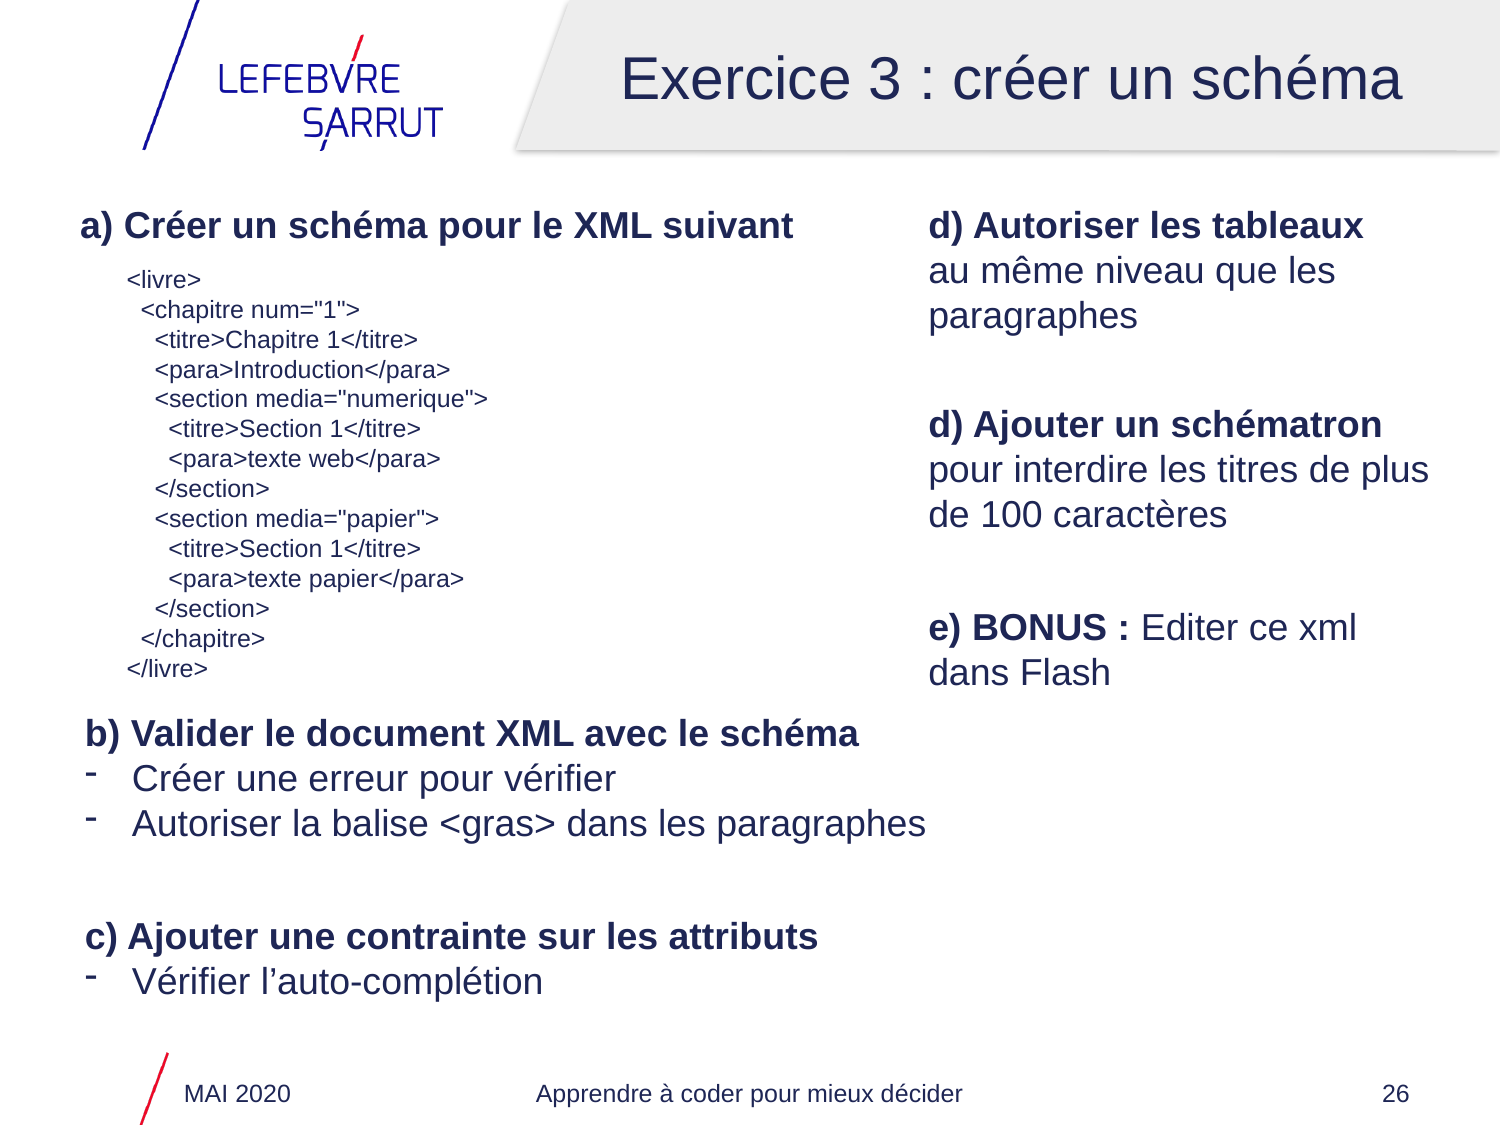

# Exercice 3 : créer un schéma
a) Créer un schéma pour le XML suivant
d) Autoriser les tableaux
au même niveau que les paragraphes
<livre>
  <chapitre num="1">
    <titre>Chapitre 1</titre>
    <para>Introduction</para>
    <section media="numerique">
      <titre>Section 1</titre>
      <para>texte web</para>
    </section>
    <section media="papier">
      <titre>Section 1</titre>
      <para>texte papier</para>
    </section>
  </chapitre>
</livre>
d) Ajouter un schématron pour interdire les titres de plus de 100 caractères
e) BONUS : Editer ce xml dans Flash
b) Valider le document XML avec le schéma
Créer une erreur pour vérifier
Autoriser la balise <gras> dans les paragraphes
c) Ajouter une contrainte sur les attributs
Vérifier l’auto-complétion
MAI 2020
Apprendre à coder pour mieux décider
26